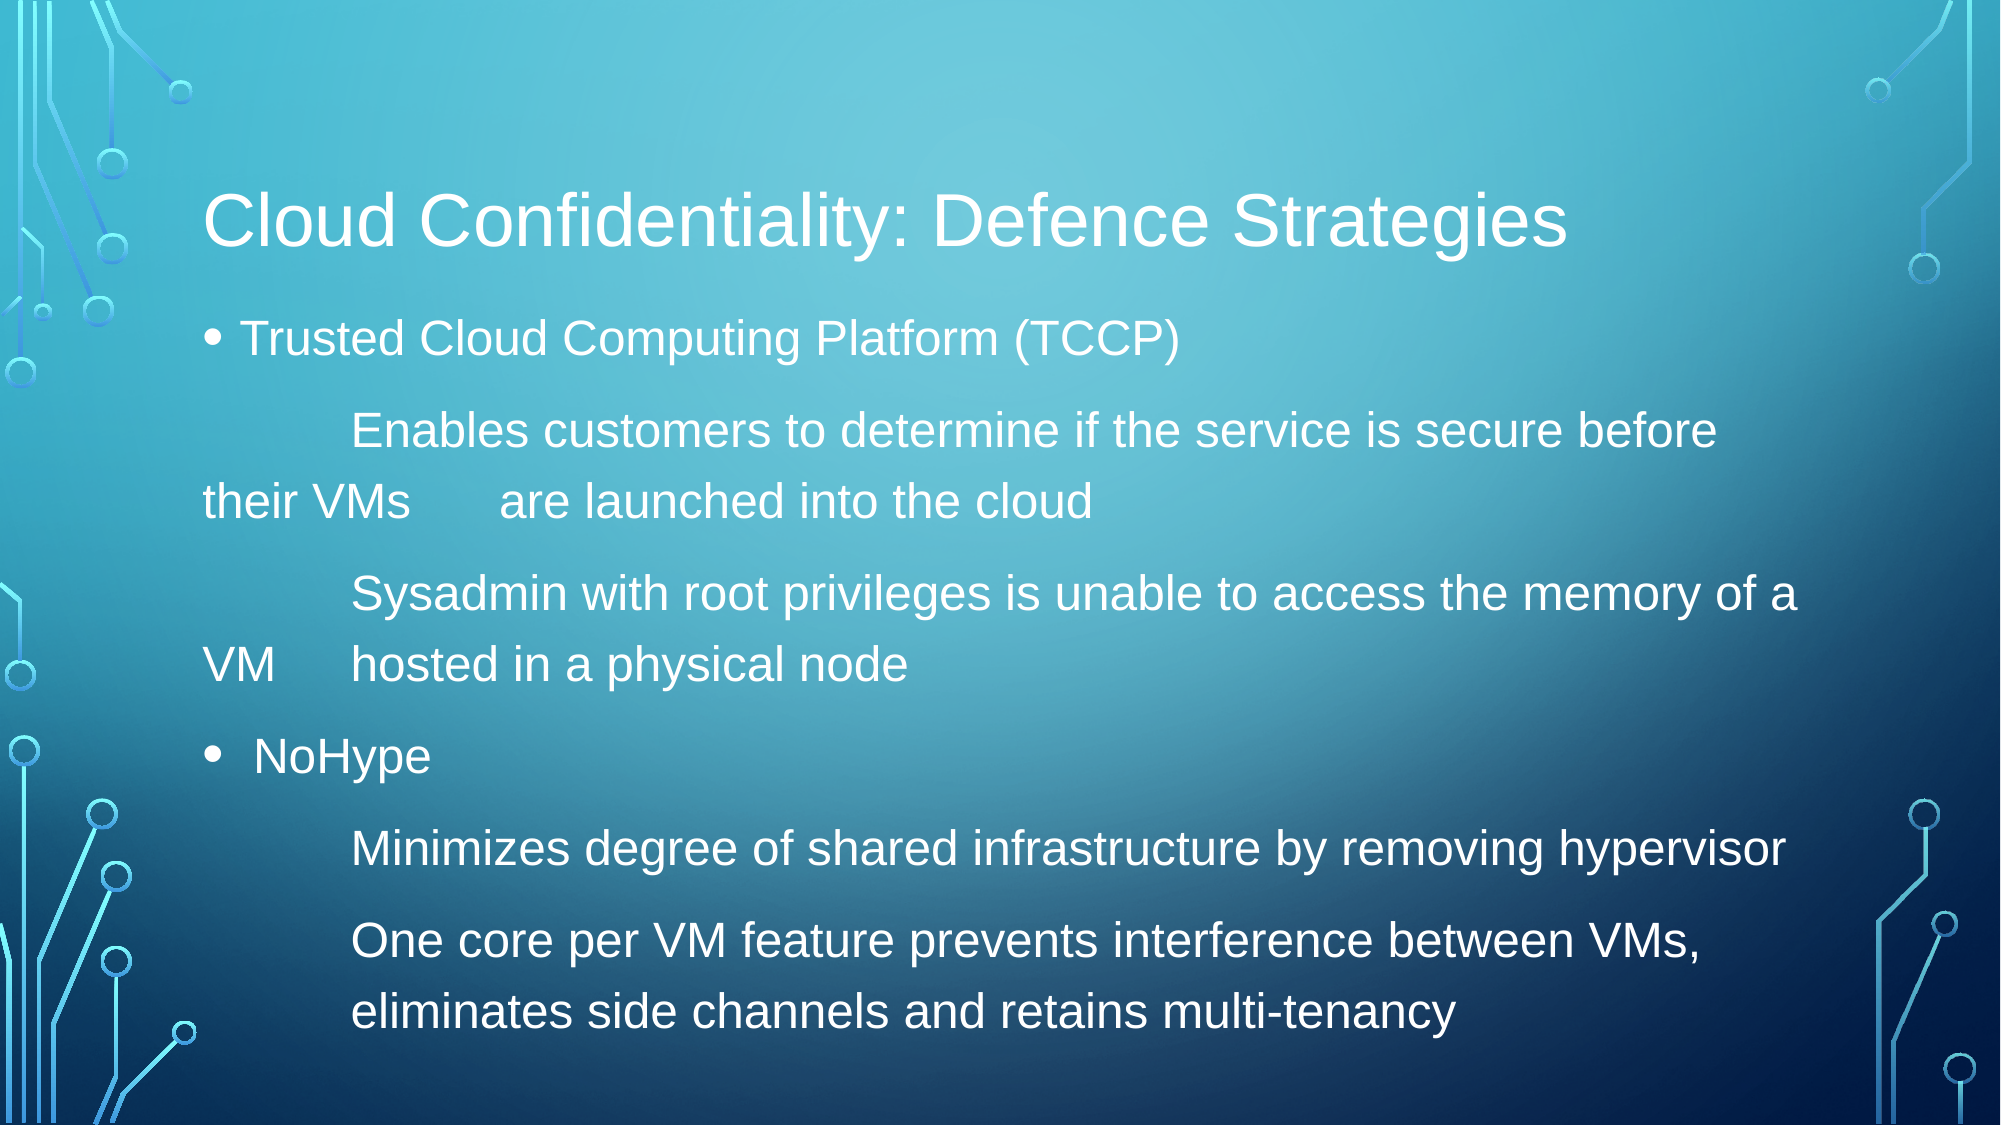

# Cloud Confidentiality: Defence Strategies
Trusted Cloud Computing Platform (TCCP)
	Enables customers to determine if the service is secure before their VMs 	are launched into the cloud
	Sysadmin with root privileges is unable to access the memory of a VM 	hosted in a physical node
 NoHype
	Minimizes degree of shared infrastructure by removing hypervisor
	One core per VM feature prevents interference between VMs, 	eliminates side channels and retains multi-tenancy